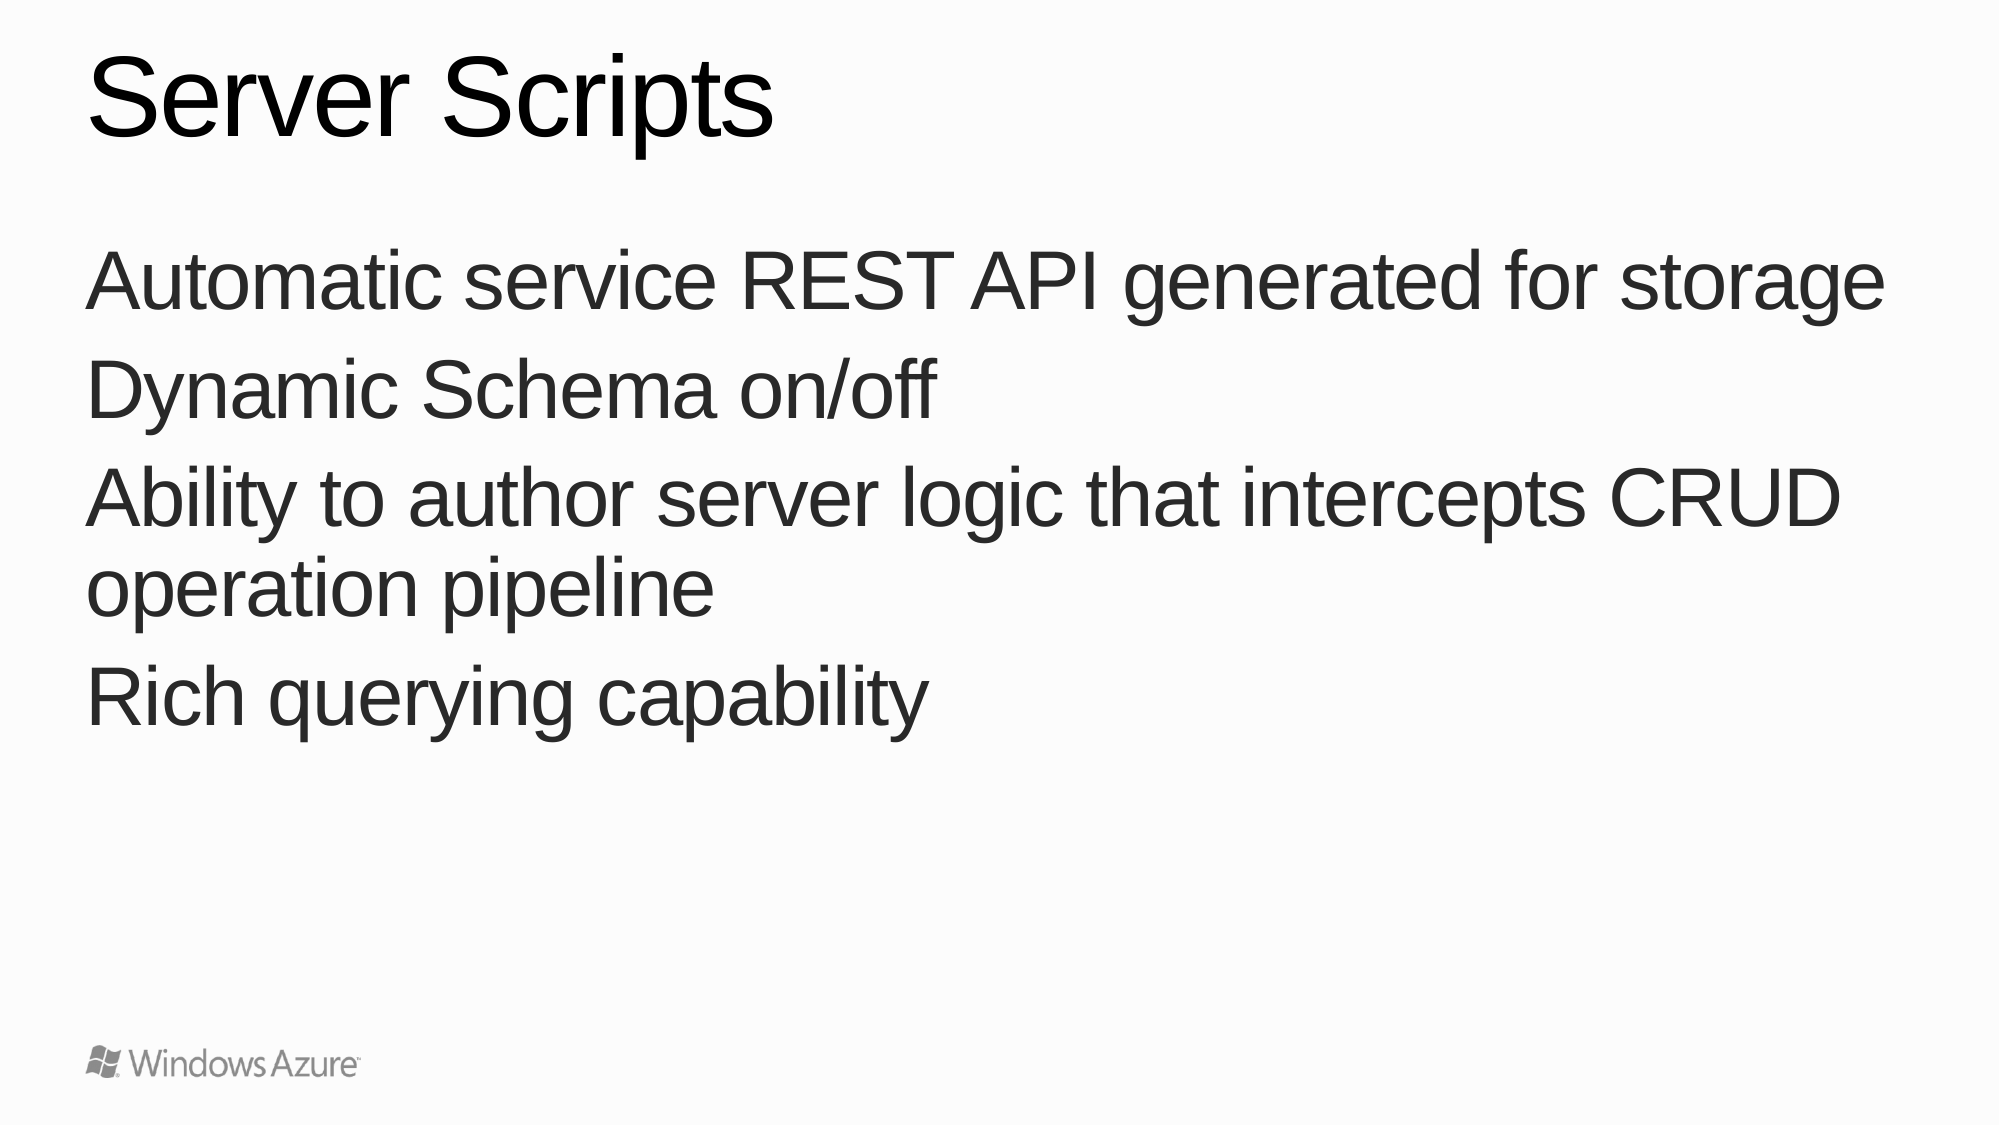

# Server Scripts
Automatic service REST API generated for storage
Dynamic Schema on/off
Ability to author server logic that intercepts CRUD operation pipeline
Rich querying capability